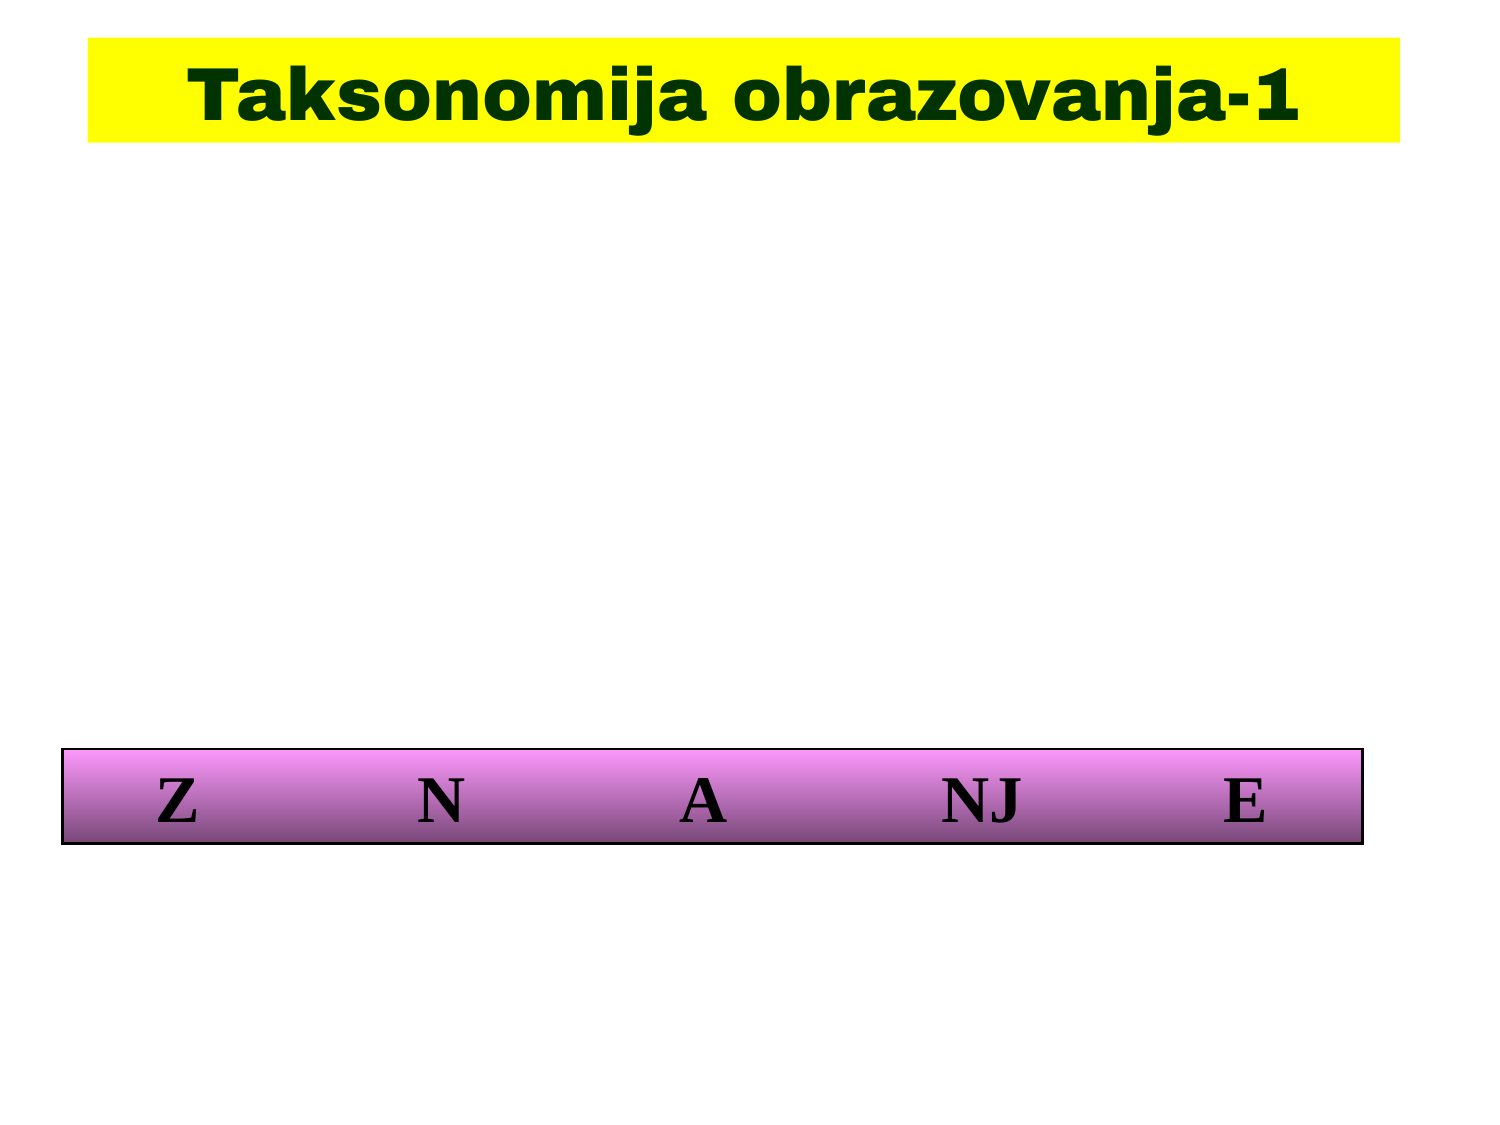

# Taksonomija obrazovanja-1
Z             N             A             NJ            E